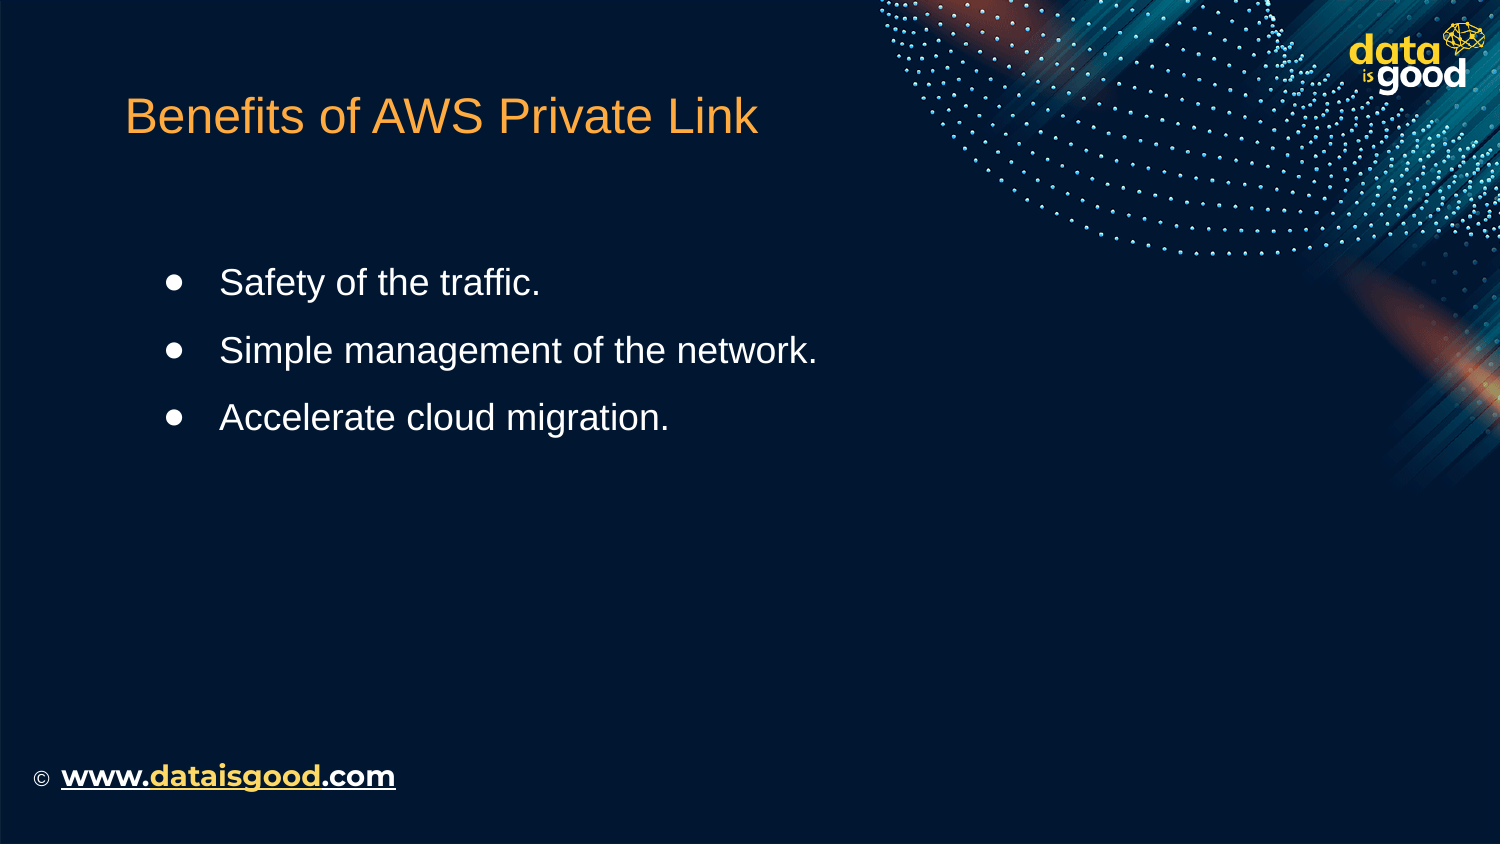

# Benefits of AWS Private Link
Safety of the traffic.
Simple management of the network.
Accelerate cloud migration.